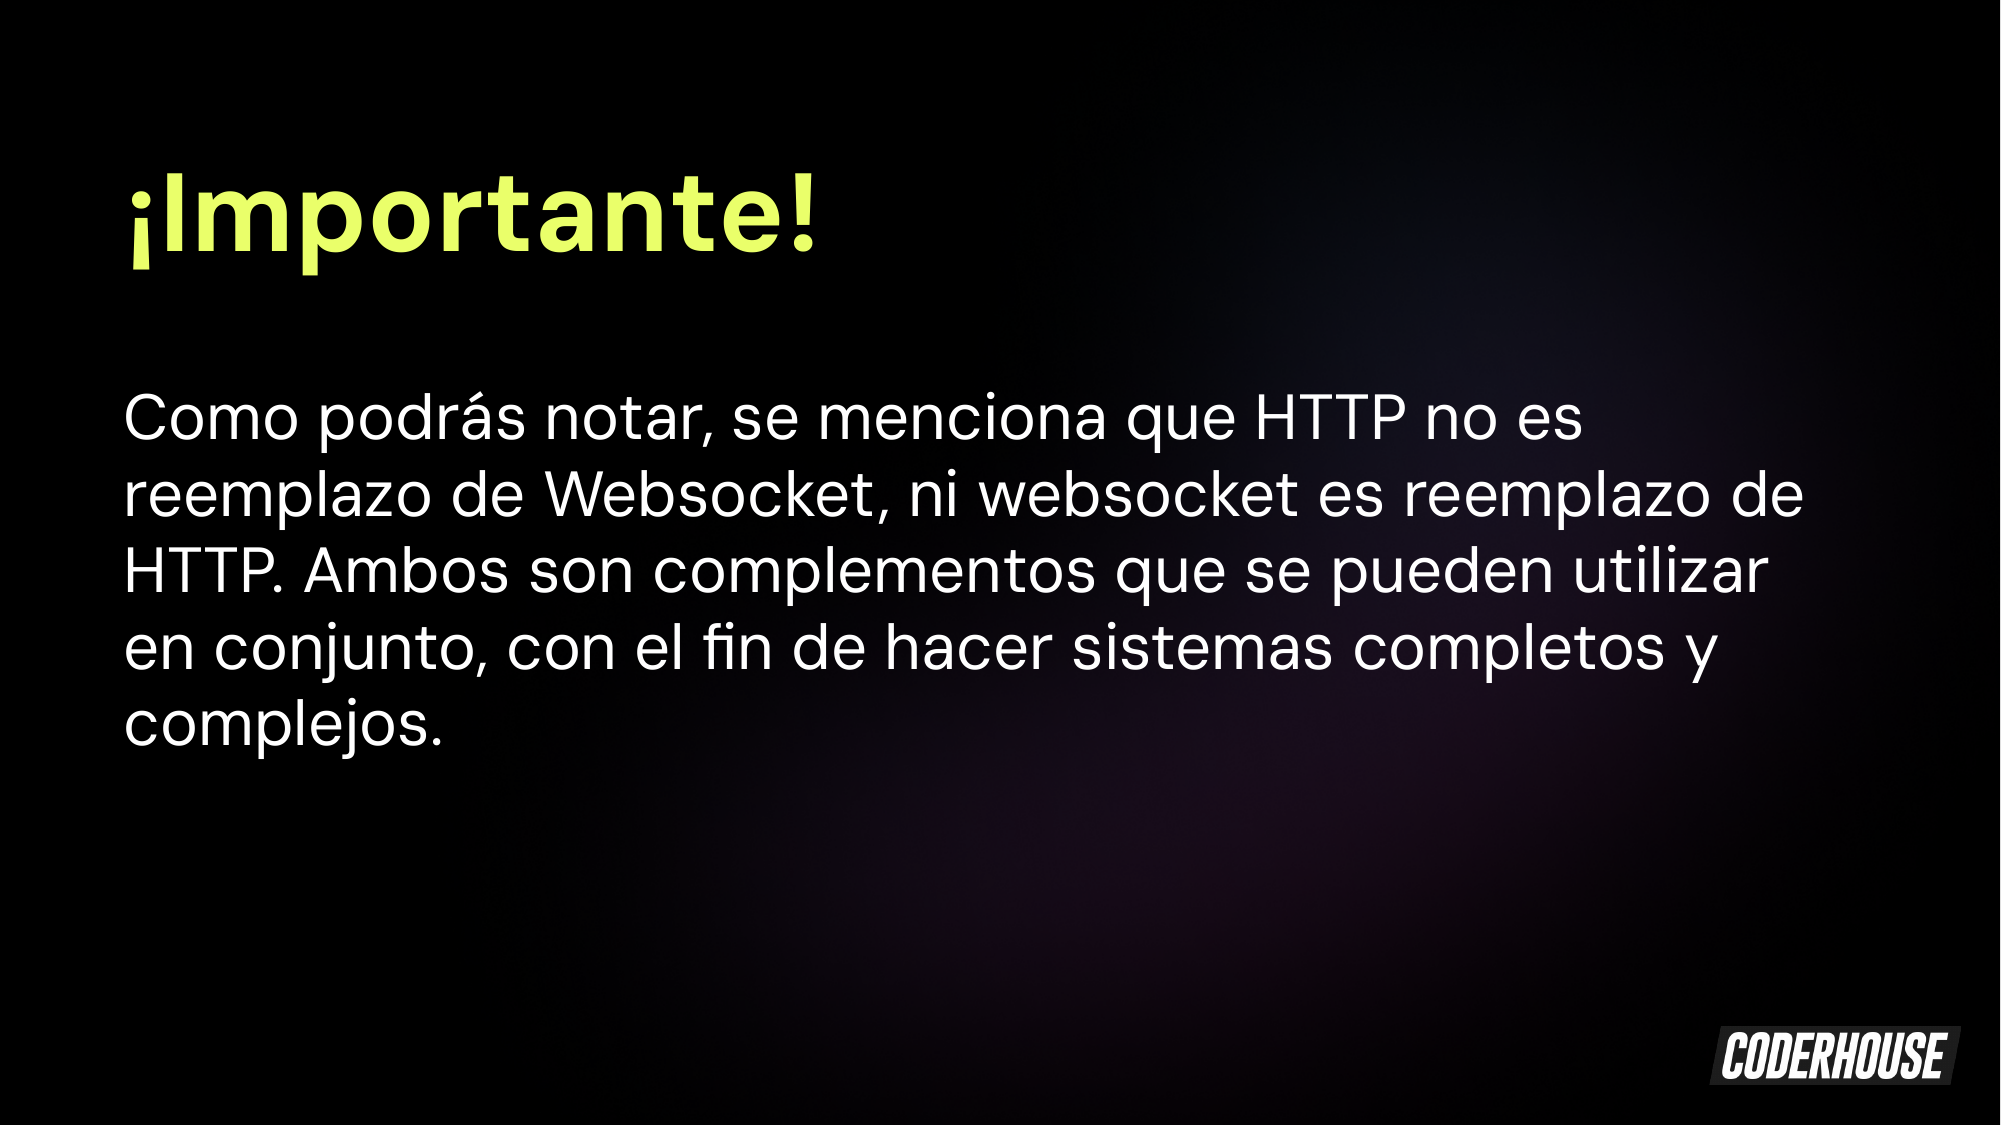

¡Importante!
Como podrás notar, se menciona que HTTP no es reemplazo de Websocket, ni websocket es reemplazo de HTTP. Ambos son complementos que se pueden utilizar en conjunto, con el fin de hacer sistemas completos y complejos.